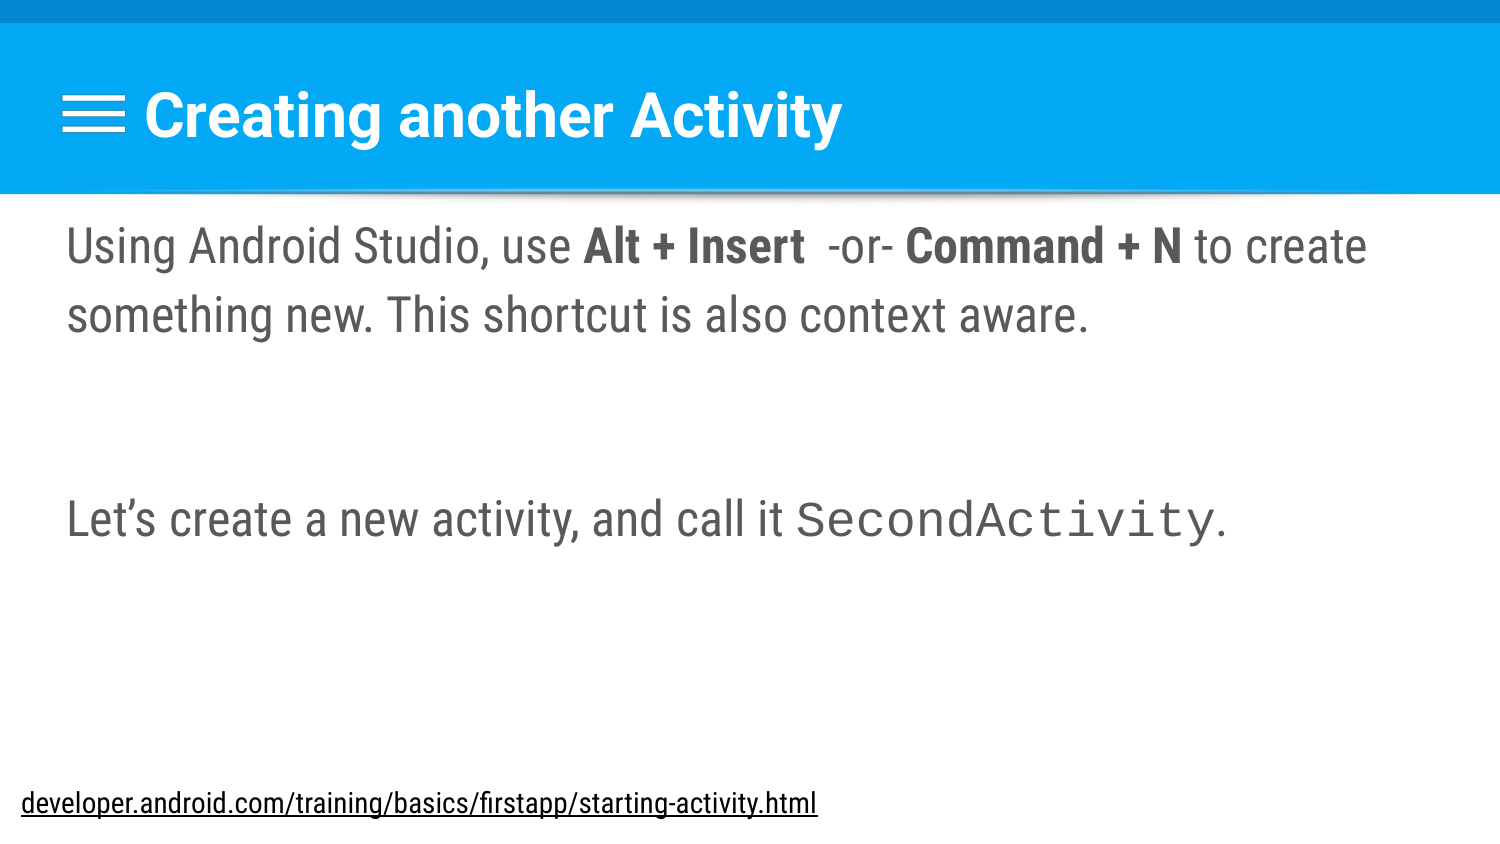

# Creating another Activity
Using Android Studio, use Alt + Insert  -or- Command + N to create something new. This shortcut is also context aware.

Let’s create a new activity, and call it SecondActivity.
developer.android.com/training/basics/firstapp/starting-activity.html